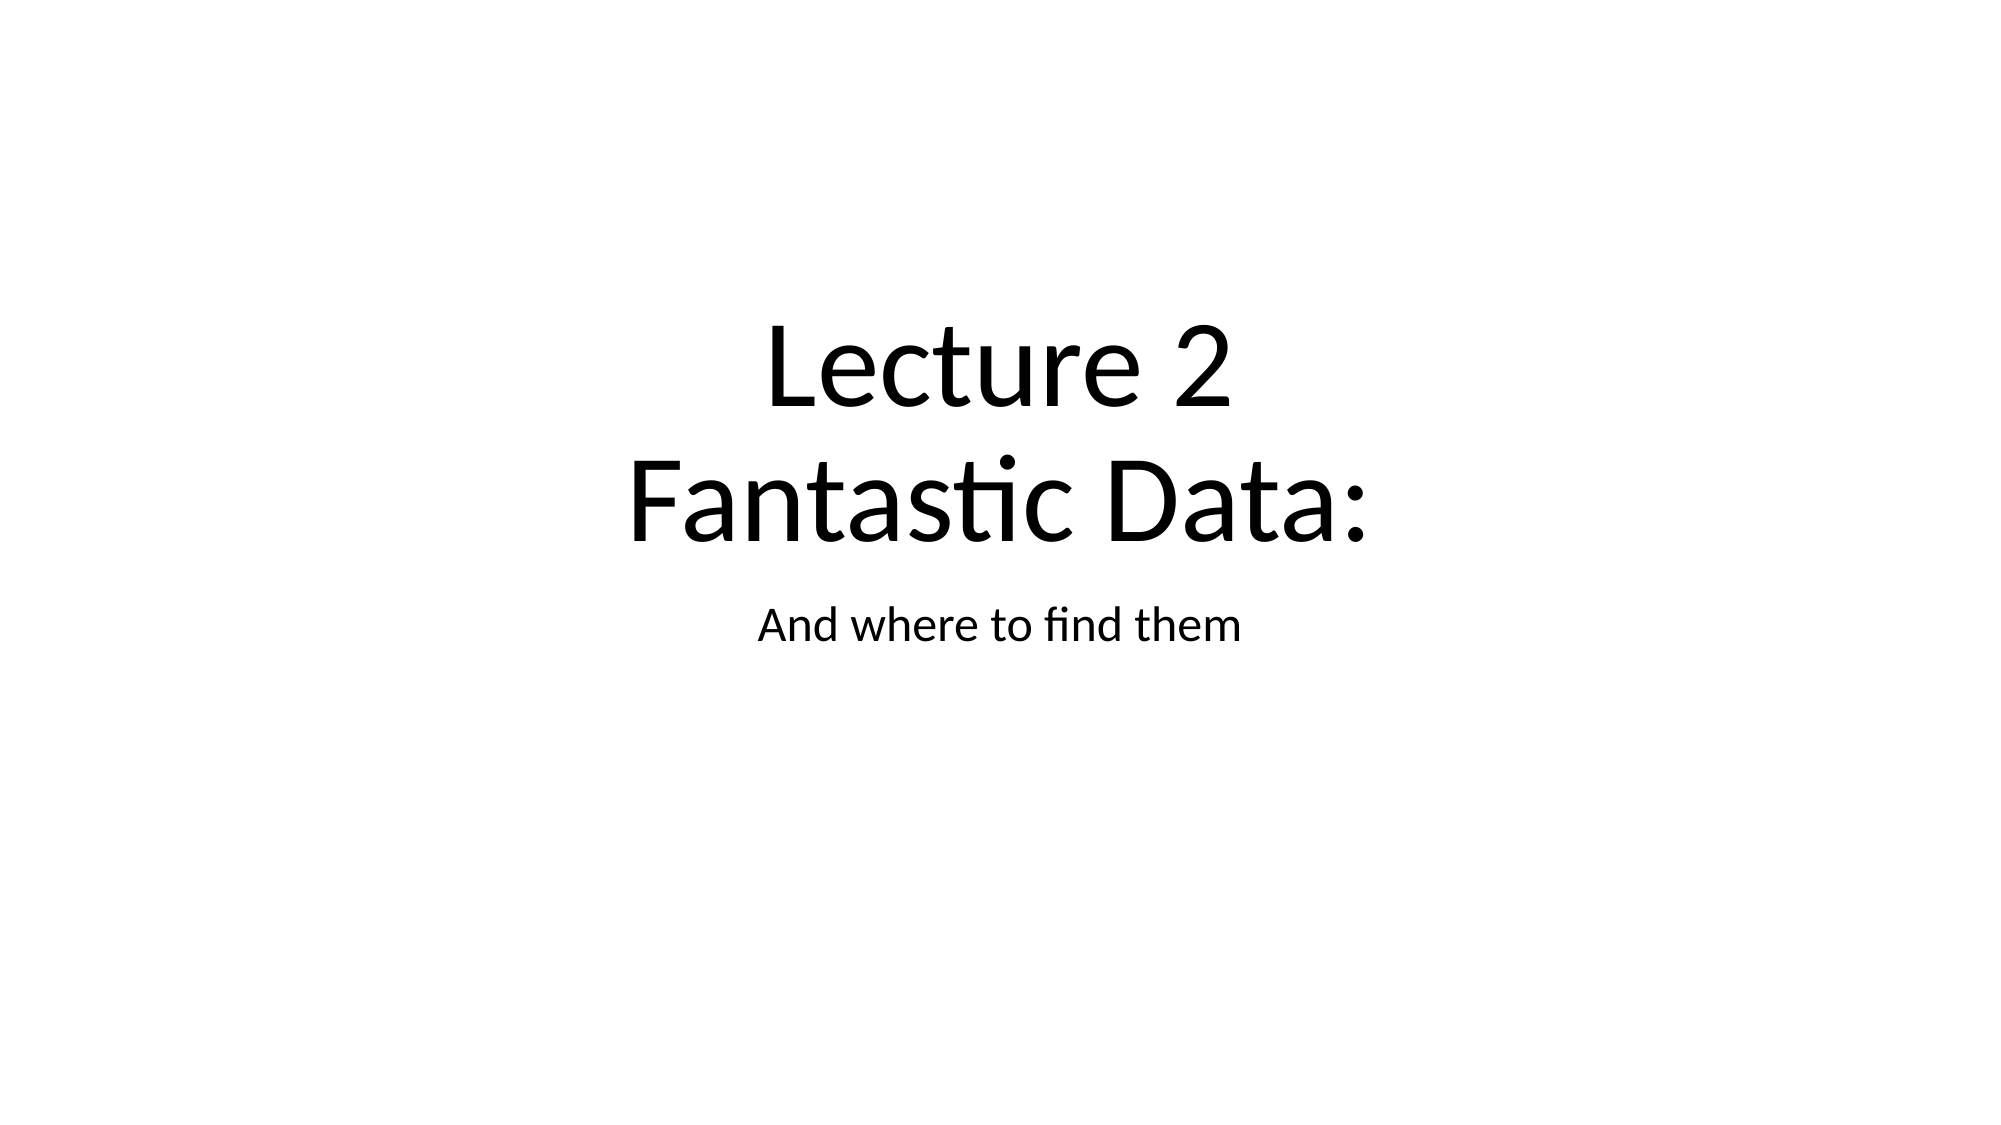

# Lecture 2 Fantastic Data:
And where to find them